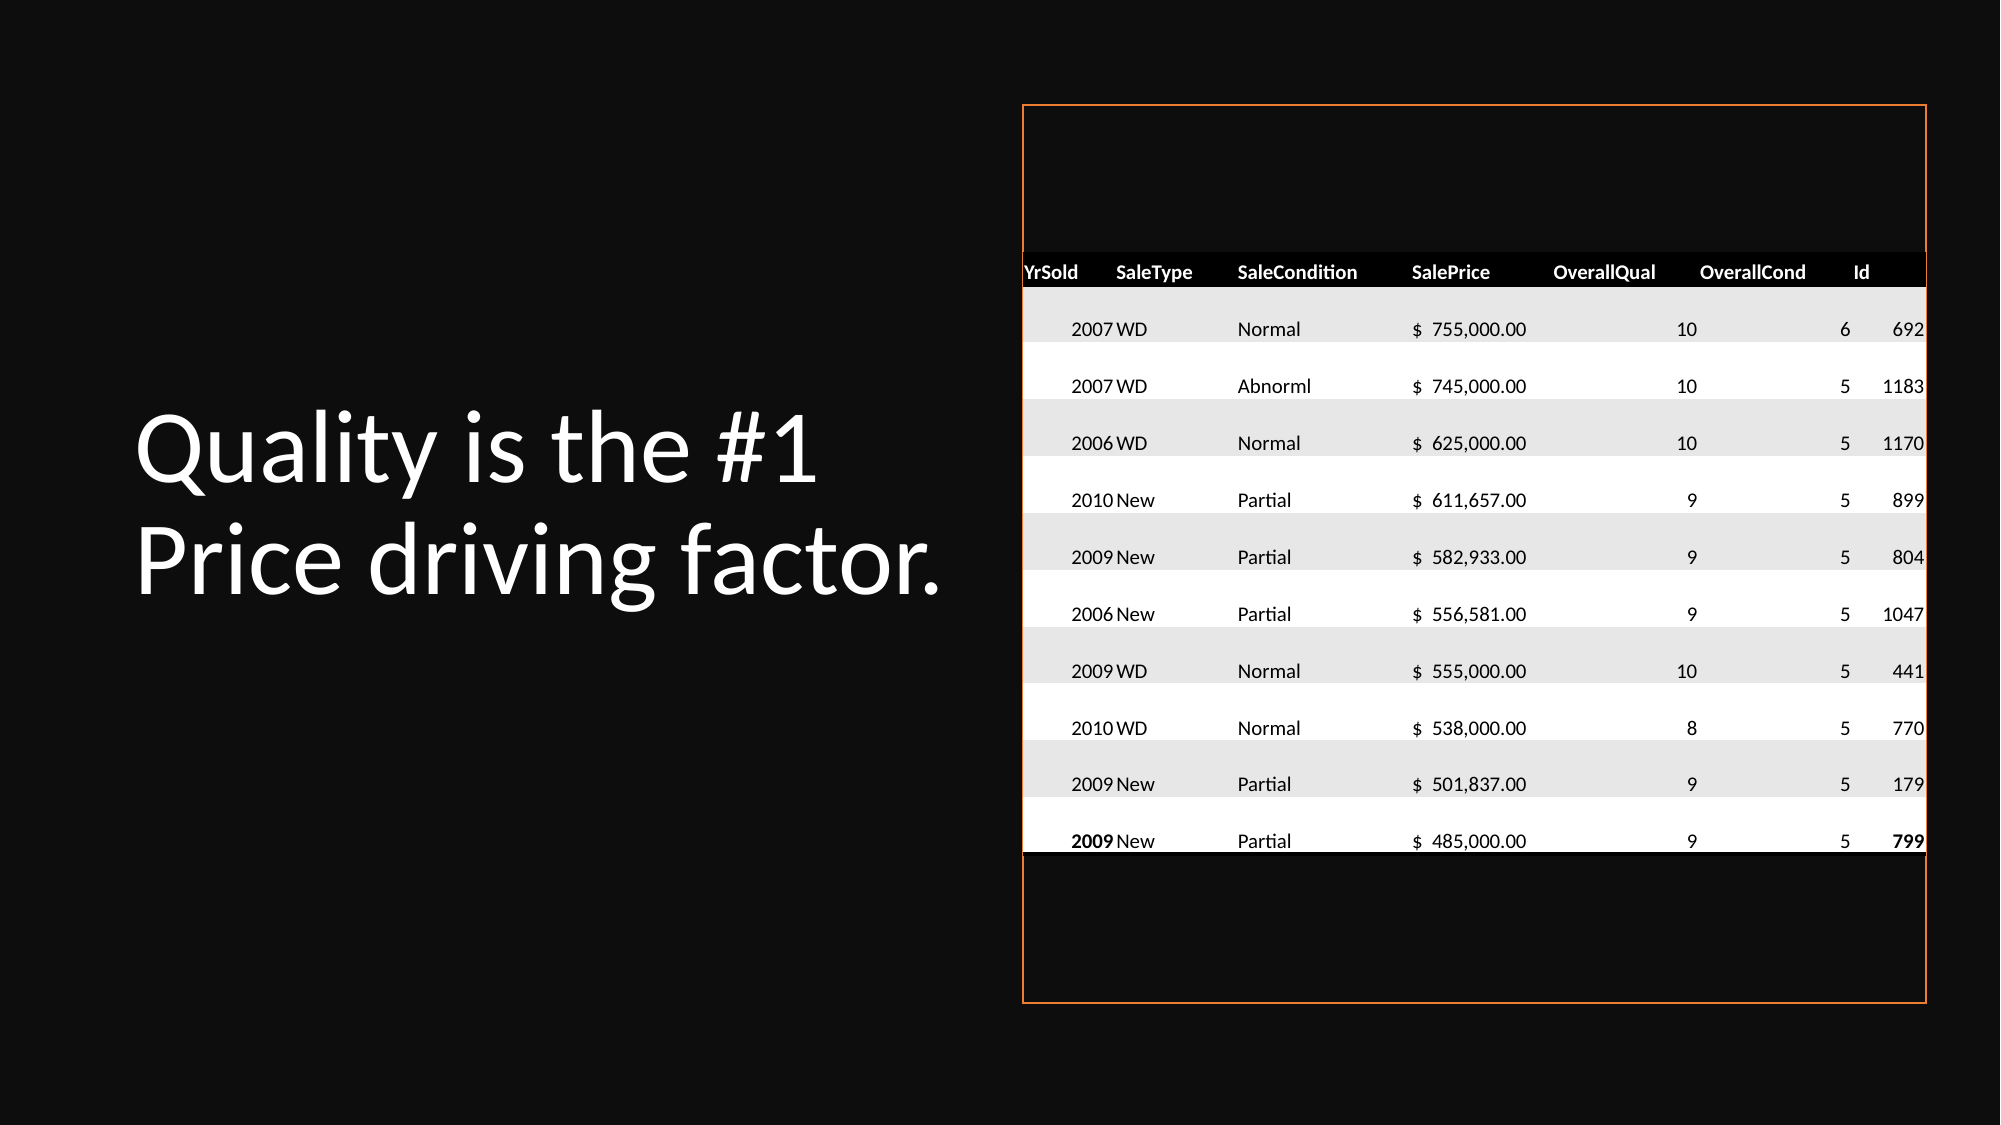

# Quality is the #1 Price driving factor.
| YrSold | SaleType | SaleCondition | SalePrice | OverallQual | OverallCond | Id |
| --- | --- | --- | --- | --- | --- | --- |
| 2007 | WD | Normal | $ 755,000.00 | 10 | 6 | 692 |
| 2007 | WD | Abnorml | $ 745,000.00 | 10 | 5 | 1183 |
| 2006 | WD | Normal | $ 625,000.00 | 10 | 5 | 1170 |
| 2010 | New | Partial | $ 611,657.00 | 9 | 5 | 899 |
| 2009 | New | Partial | $ 582,933.00 | 9 | 5 | 804 |
| 2006 | New | Partial | $ 556,581.00 | 9 | 5 | 1047 |
| 2009 | WD | Normal | $ 555,000.00 | 10 | 5 | 441 |
| 2010 | WD | Normal | $ 538,000.00 | 8 | 5 | 770 |
| 2009 | New | Partial | $ 501,837.00 | 9 | 5 | 179 |
| 2009 | New | Partial | $ 485,000.00 | 9 | 5 | 799 |